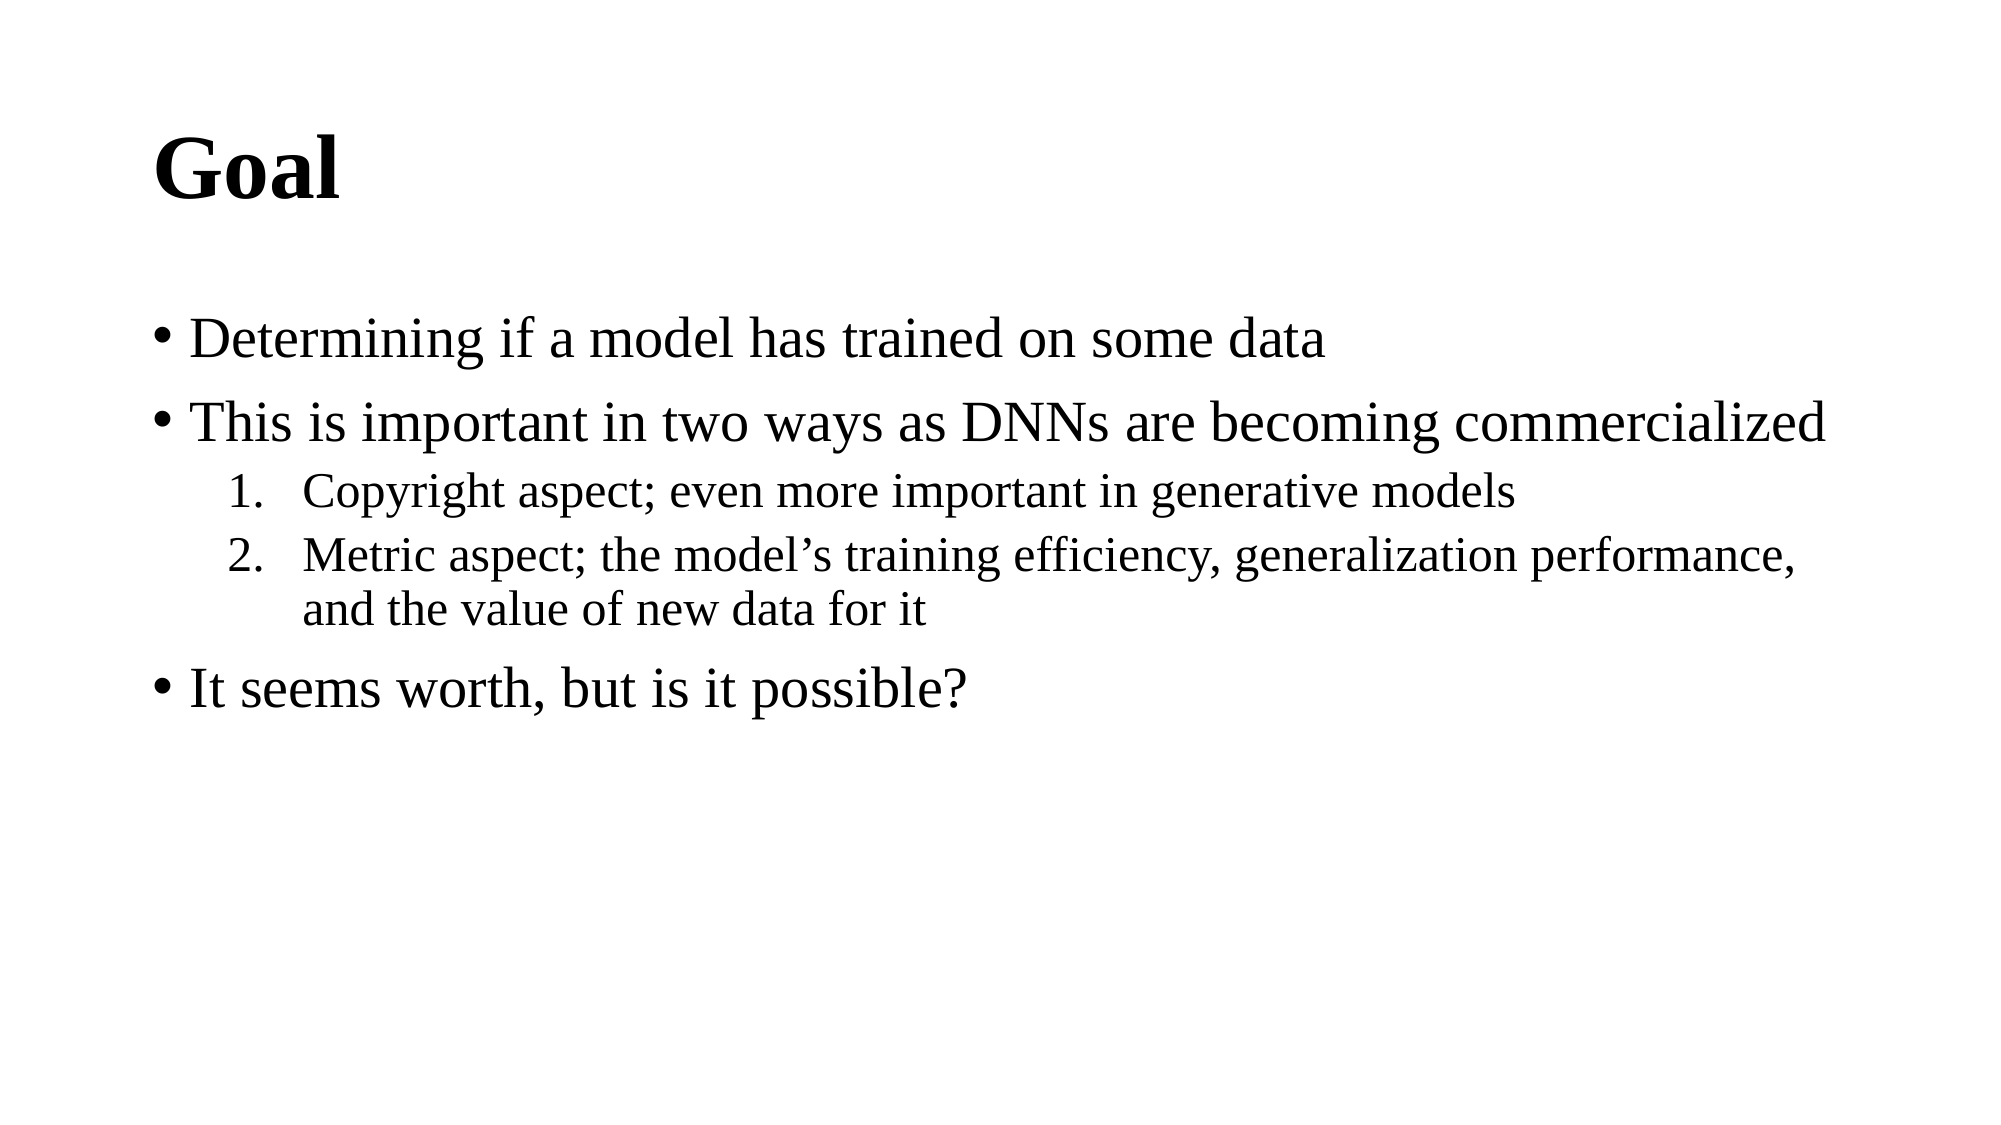

# Goal
Determining if a model has trained on some data
This is important in two ways as DNNs are becoming commercialized
Copyright aspect; even more important in generative models
Metric aspect; the model’s training efficiency, generalization performance, and the value of new data for it
It seems worth, but is it possible?